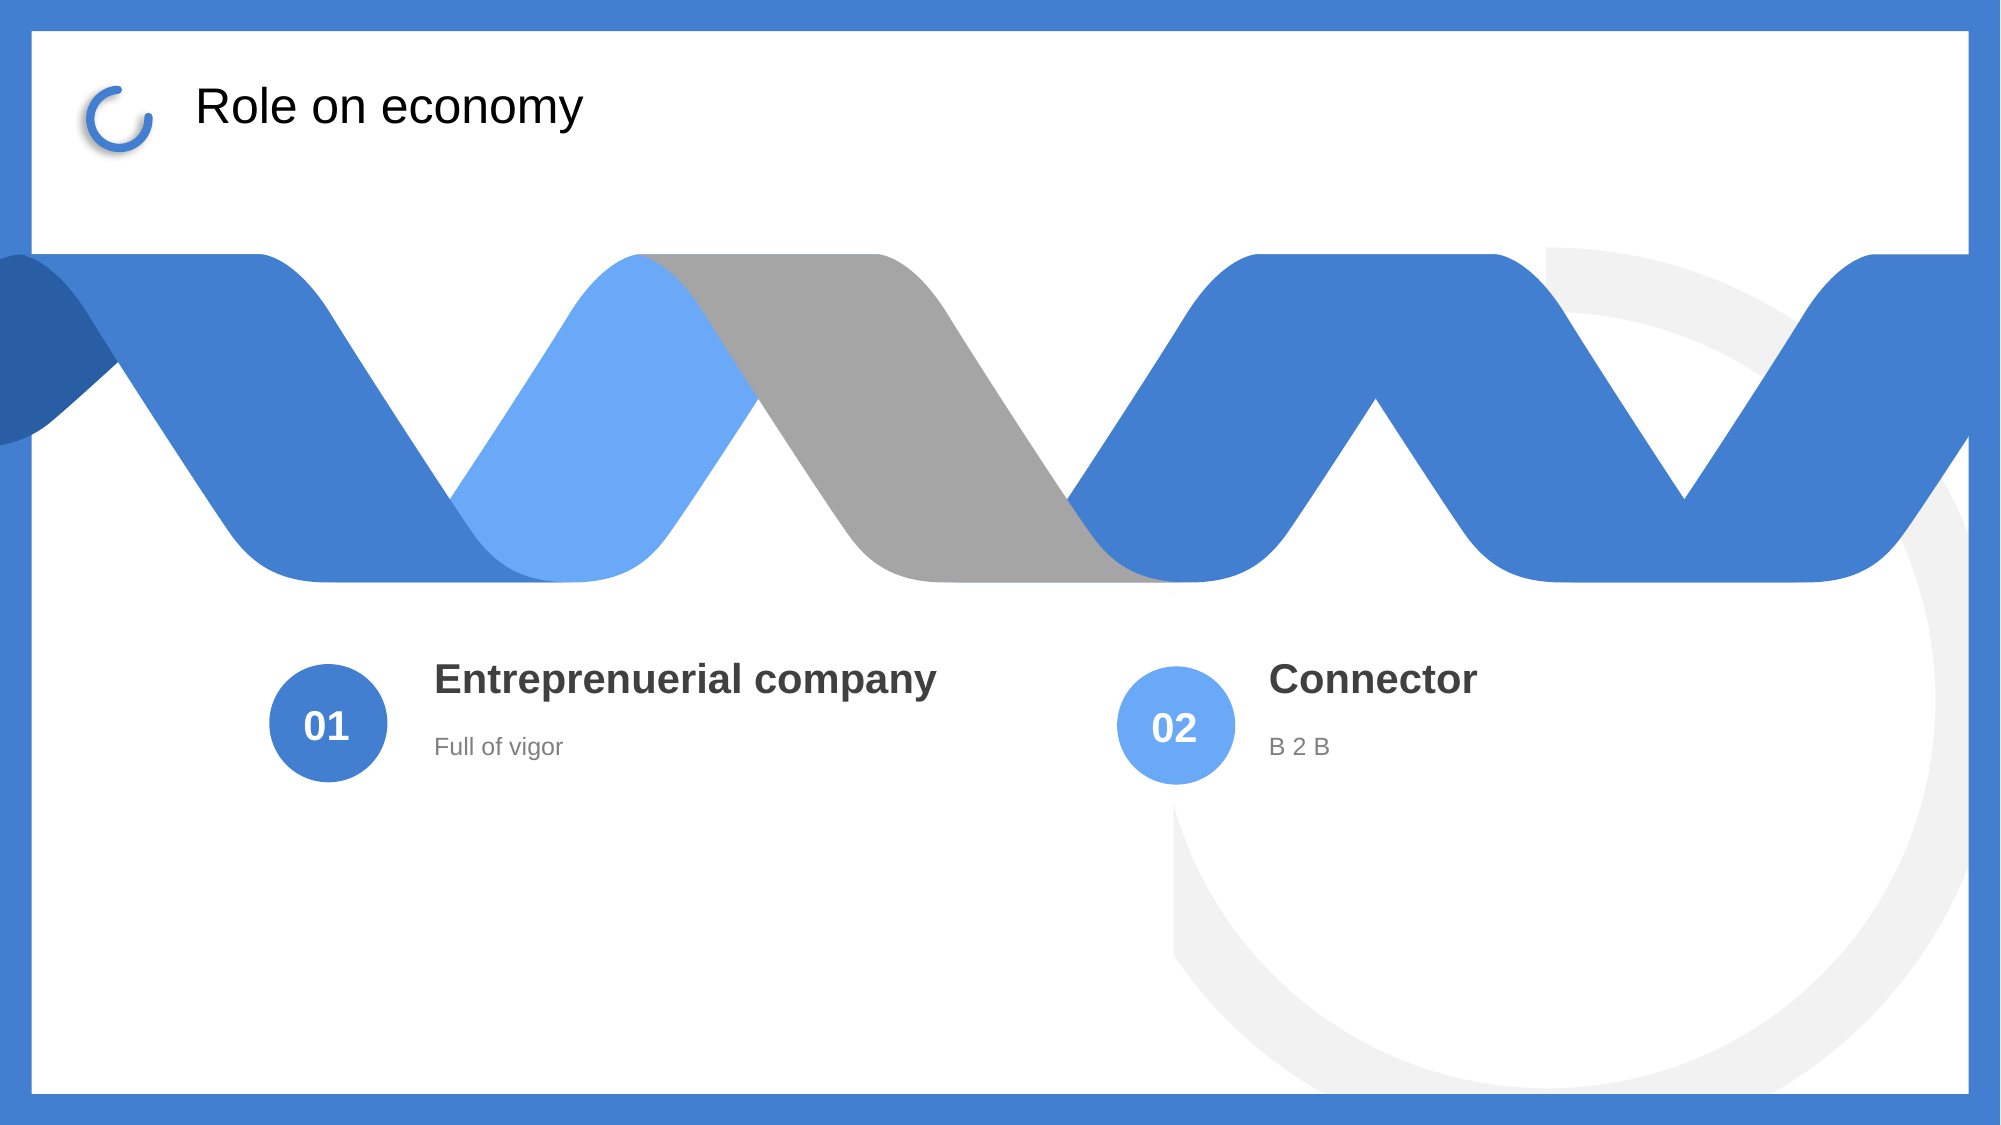

Role on economy

Connector
Entreprenuerial company

01
02
Full of vigor
B 2 B